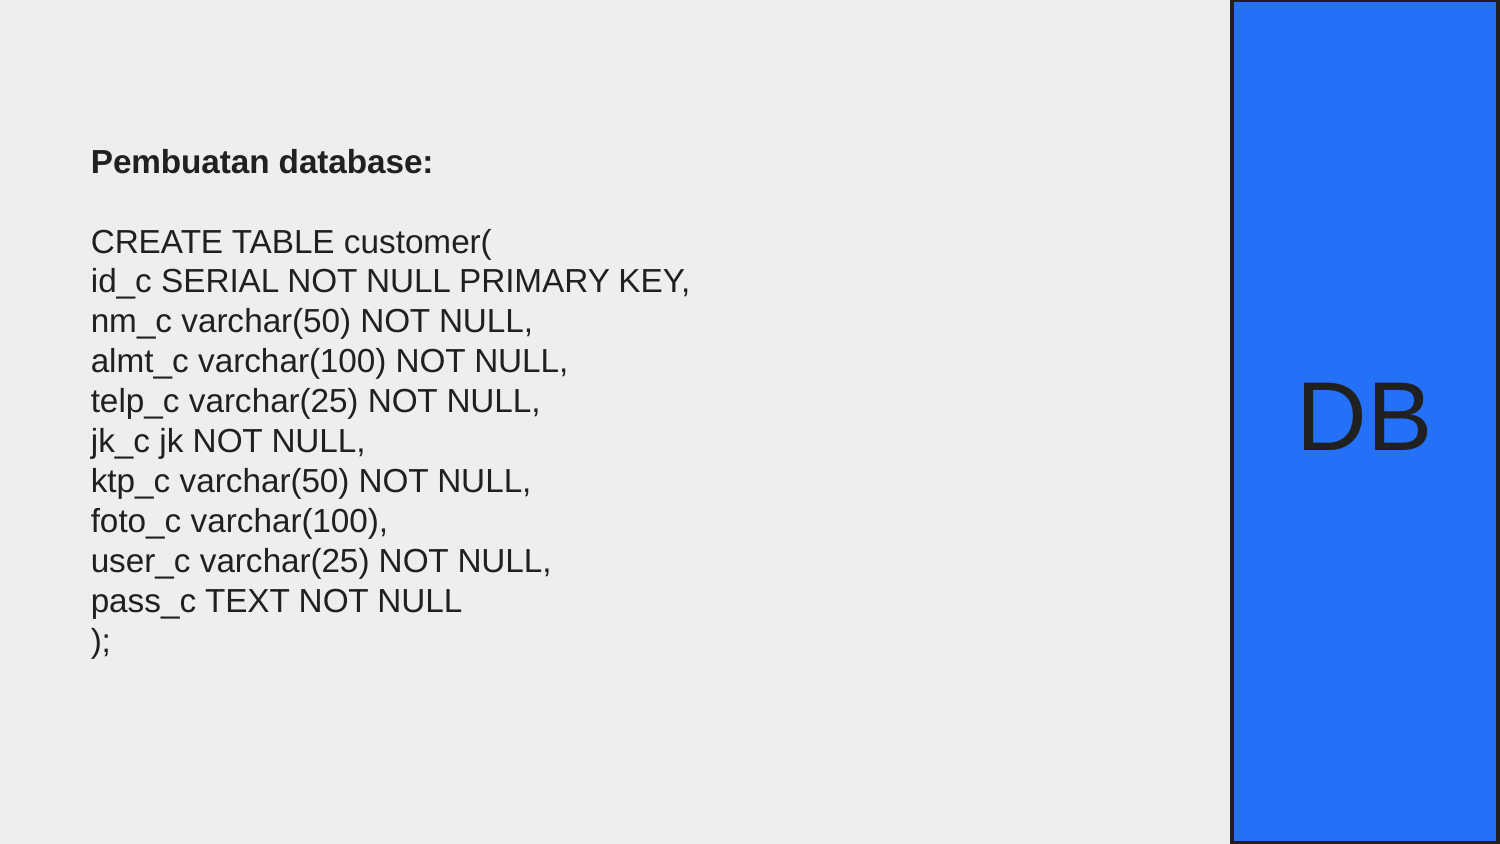

DB
Pembuatan database:

CREATE TABLE customer(
id_c SERIAL NOT NULL PRIMARY KEY,
nm_c varchar(50) NOT NULL,
almt_c varchar(100) NOT NULL,
telp_c varchar(25) NOT NULL,
jk_c jk NOT NULL,
ktp_c varchar(50) NOT NULL,
foto_c varchar(100),
user_c varchar(25) NOT NULL,
pass_c TEXT NOT NULL
);